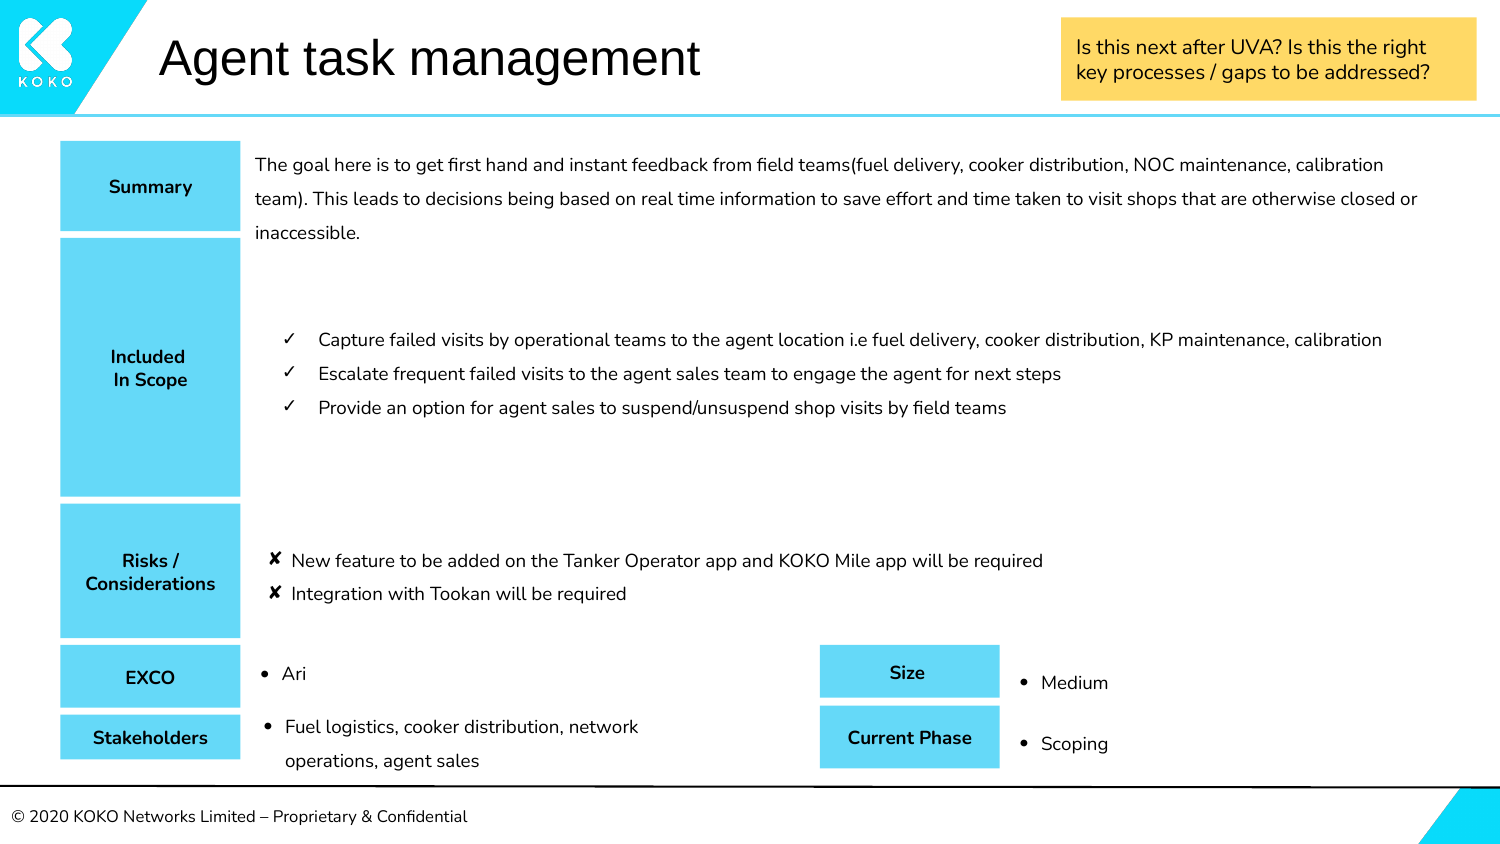

# Agent task management
Is this next after UVA? Is this the right key processes / gaps to be addressed?
Summary
The goal here is to get first hand and instant feedback from field teams(fuel delivery, cooker distribution, NOC maintenance, calibration team). This leads to decisions being based on real time information to save effort and time taken to visit shops that are otherwise closed or inaccessible.
Capture failed visits by operational teams to the agent location i.e fuel delivery, cooker distribution, KP maintenance, calibration
Escalate frequent failed visits to the agent sales team to engage the agent for next steps
Provide an option for agent sales to suspend/unsuspend shop visits by field teams
Included
In Scope
Risks / Considerations
New feature to be added on the Tanker Operator app and KOKO Mile app will be required
Integration with Tookan will be required
EXCO
Ari
Size
Medium
Current Phase
Fuel logistics, cooker distribution, network operations, agent sales
Scoping
Stakeholders